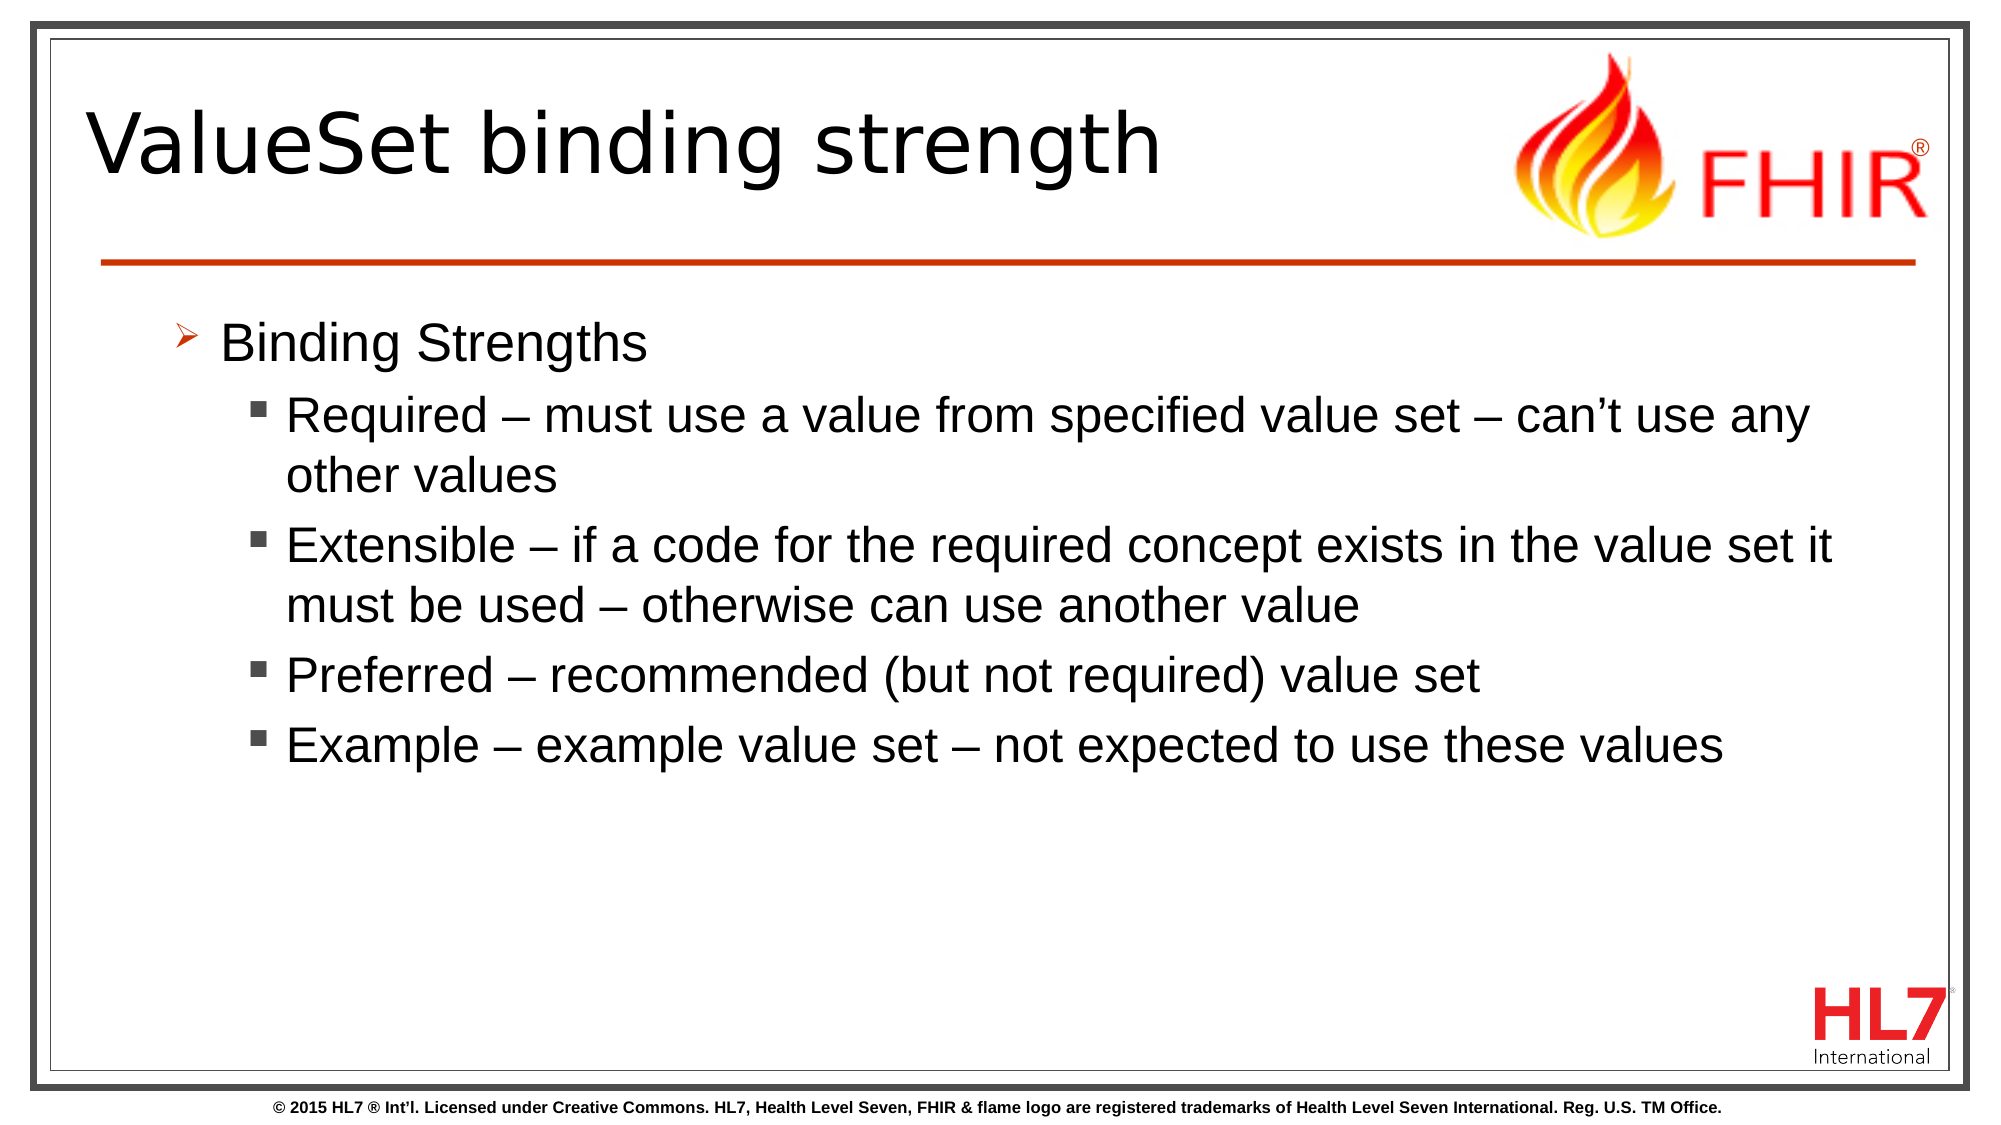

# ValueSet binding strength
Binding Strengths
Required – must use a value from specified value set – can’t use any other values
Extensible – if a code for the required concept exists in the value set it must be used – otherwise can use another value
Preferred – recommended (but not required) value set
Example – example value set – not expected to use these values